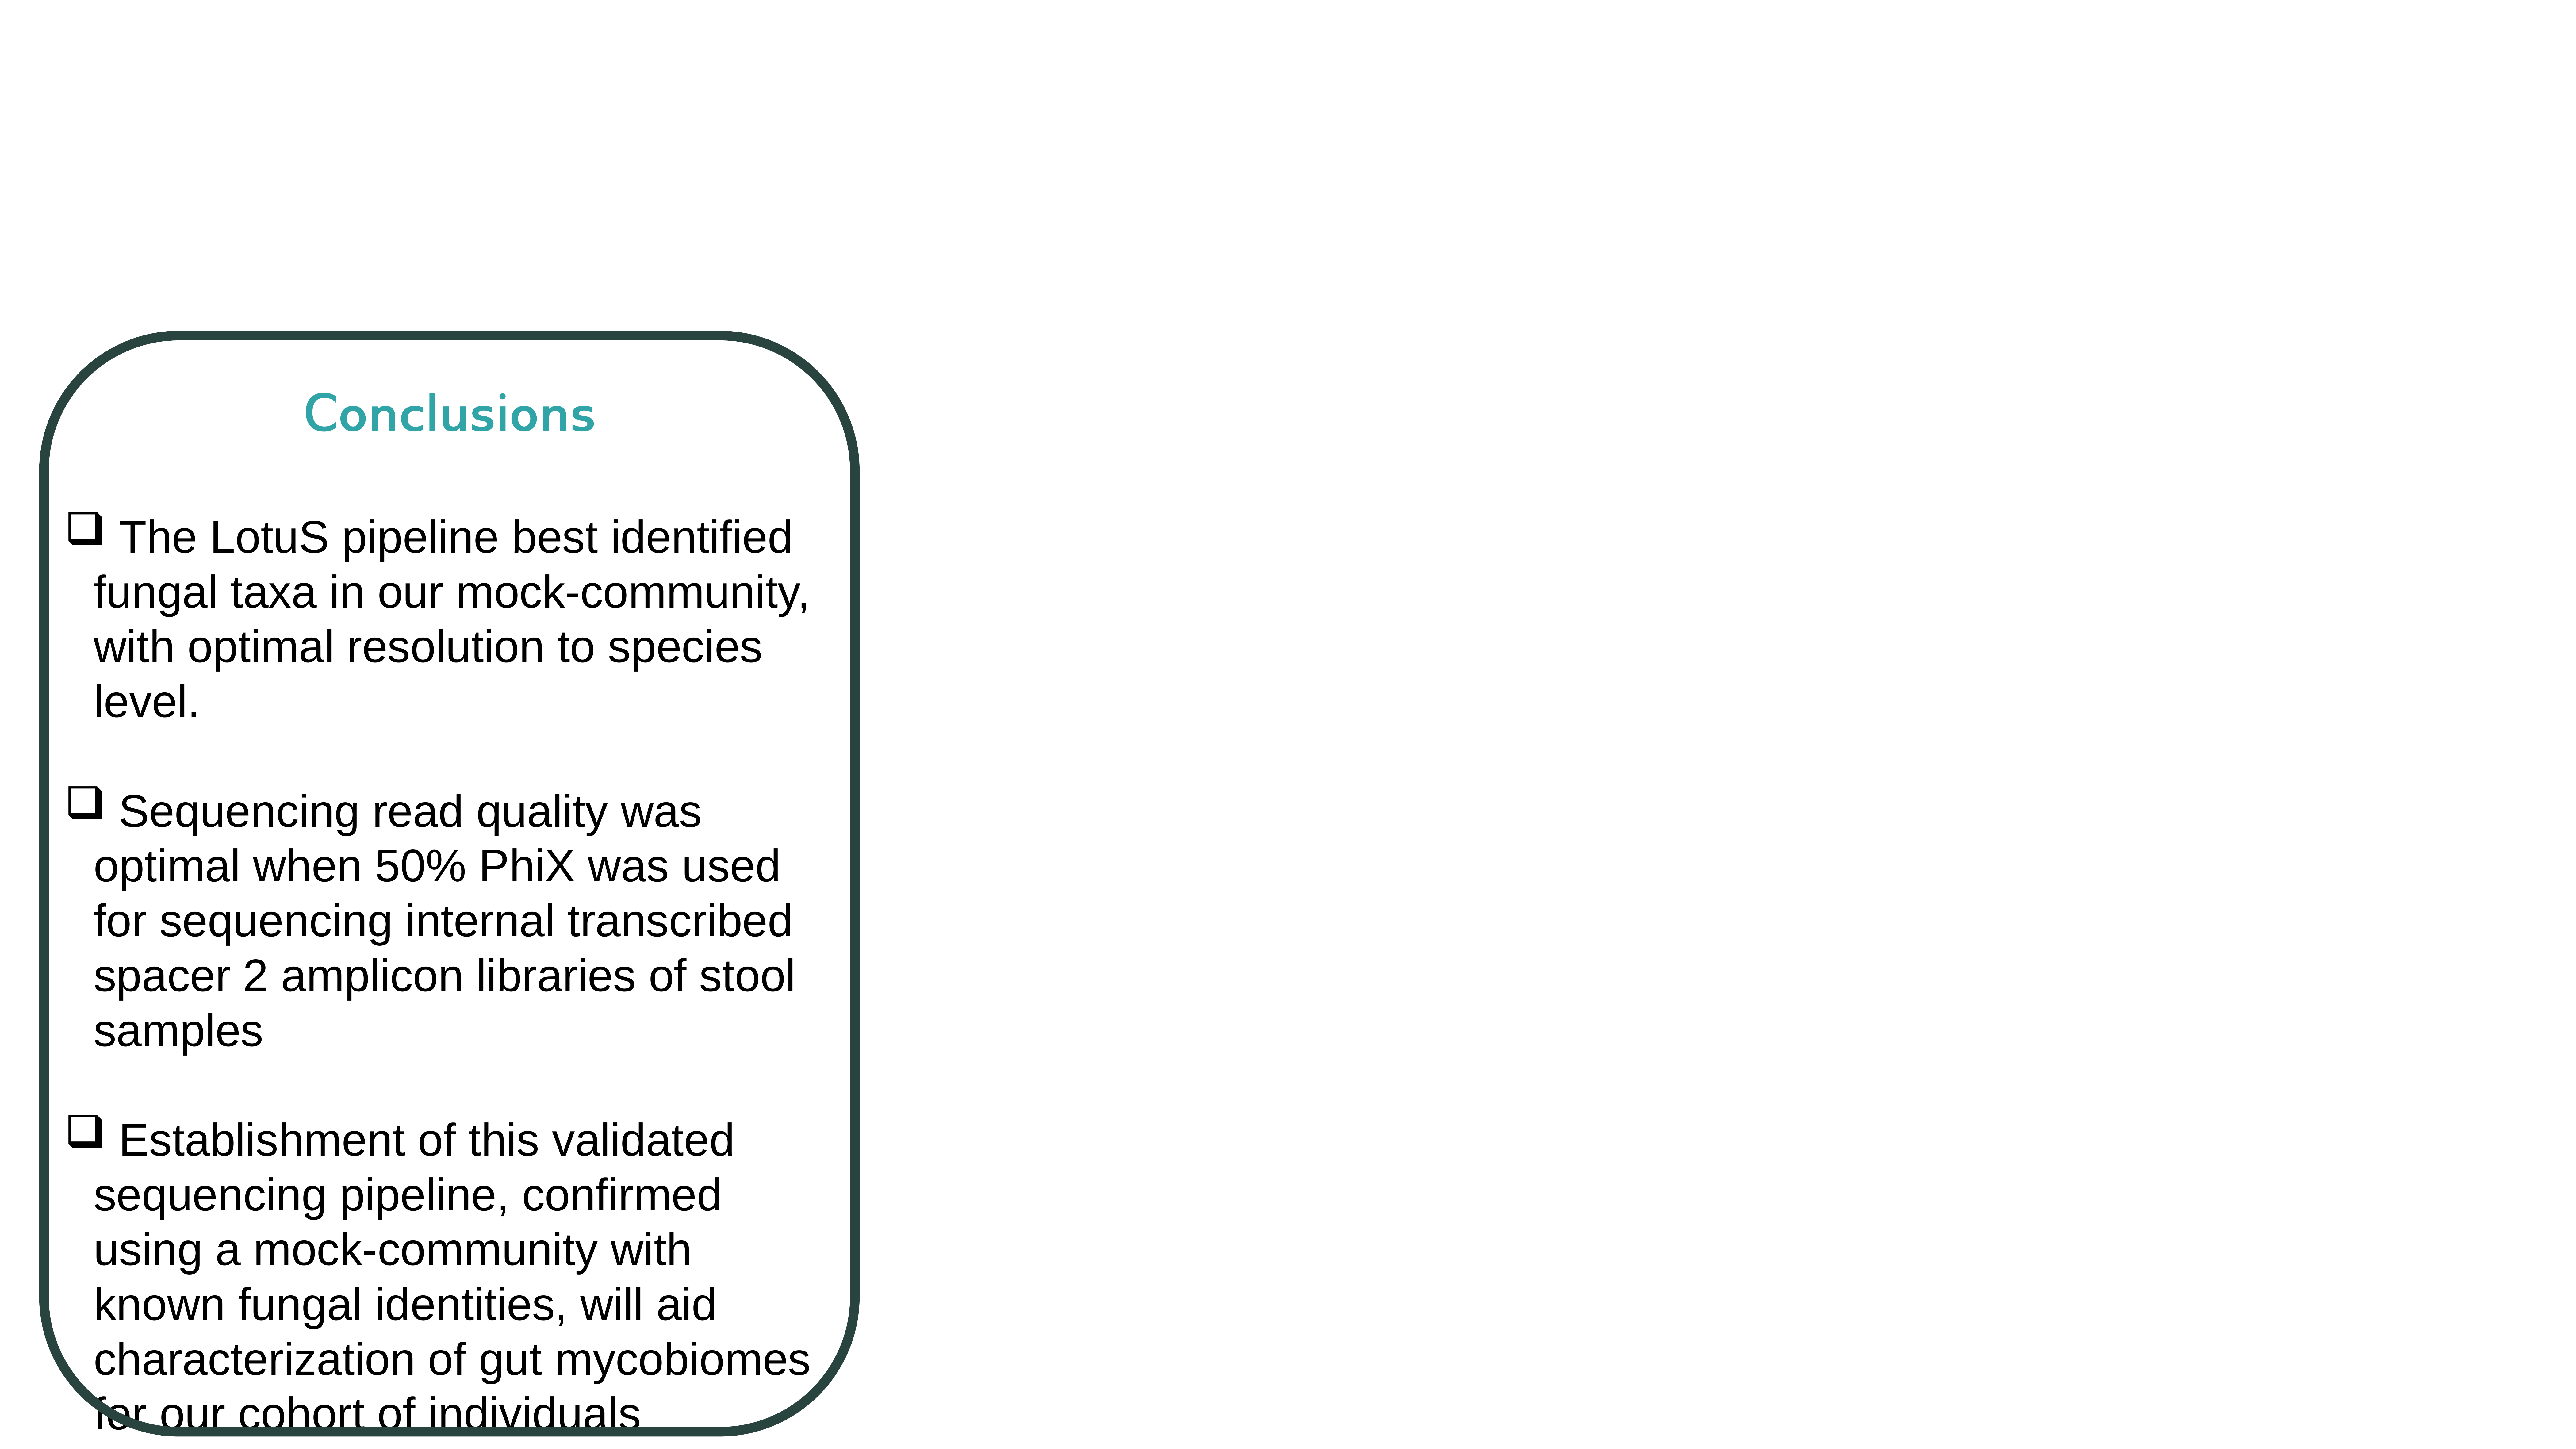

Conclusions

 The LotuS pipeline best identified fungal taxa in our mock-community, with optimal resolution to species level.

 Sequencing read quality was optimal when 50% PhiX was used for sequencing internal transcribed spacer 2 amplicon libraries of stool samples

 Establishment of this validated sequencing pipeline, confirmed using a mock-community with known fungal identities, will aid characterization of gut mycobiomes for our cohort of individuals with/without pediatric-onset MS.